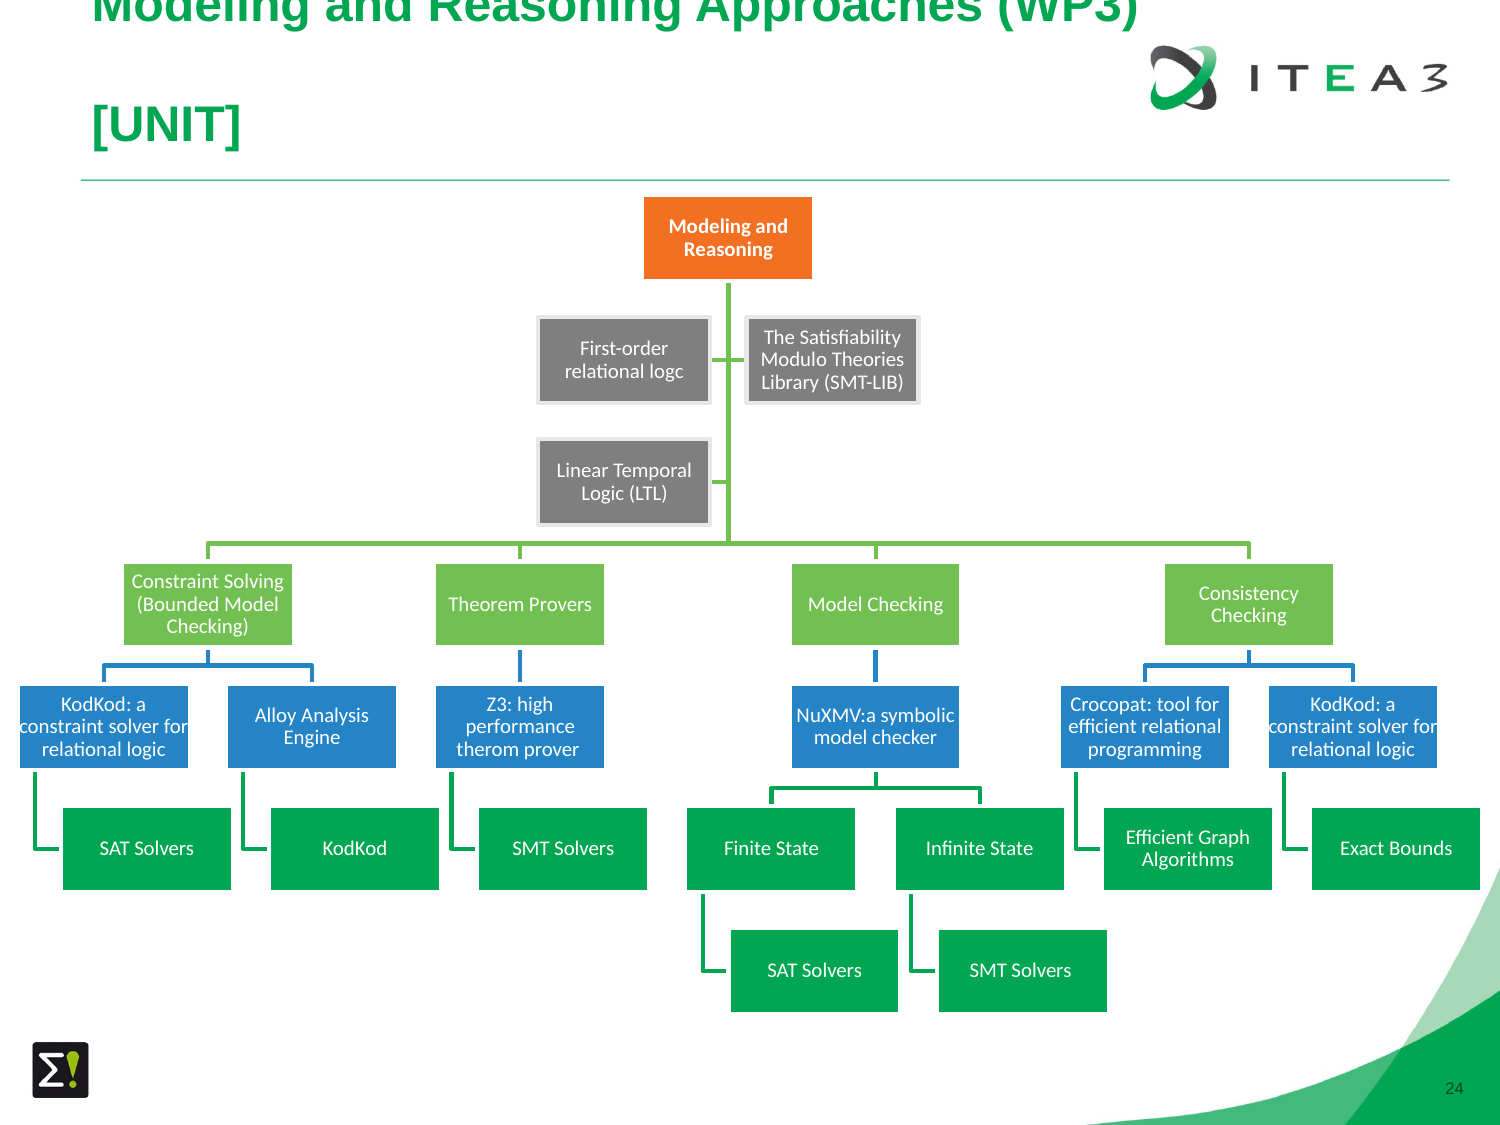

# Modeling and Reasoning Approaches (WP3) [UNIT]
Modeling and Reasoning
Constraint Solving (Bounded Model Checking)
KodKod: a constraint solver for relational logic
SAT Solvers
Alloy Analysis Engine
KodKod
Theorem Provers
Z3: high performance therom prover
SMT Solvers
Model Checking
NuXMV:a symbolic model checker
Finite State
SAT Solvers
Infinite State
SMT Solvers
Consistency Checking
Crocopat: tool for efficient relational programming
Efficient Graph Algorithms
KodKod: a constraint solver for relational logic
Exact Bounds
First-order relational logc
The Satisfiability Modulo Theories Library (SMT-LIB)
Linear Temporal Logic (LTL)